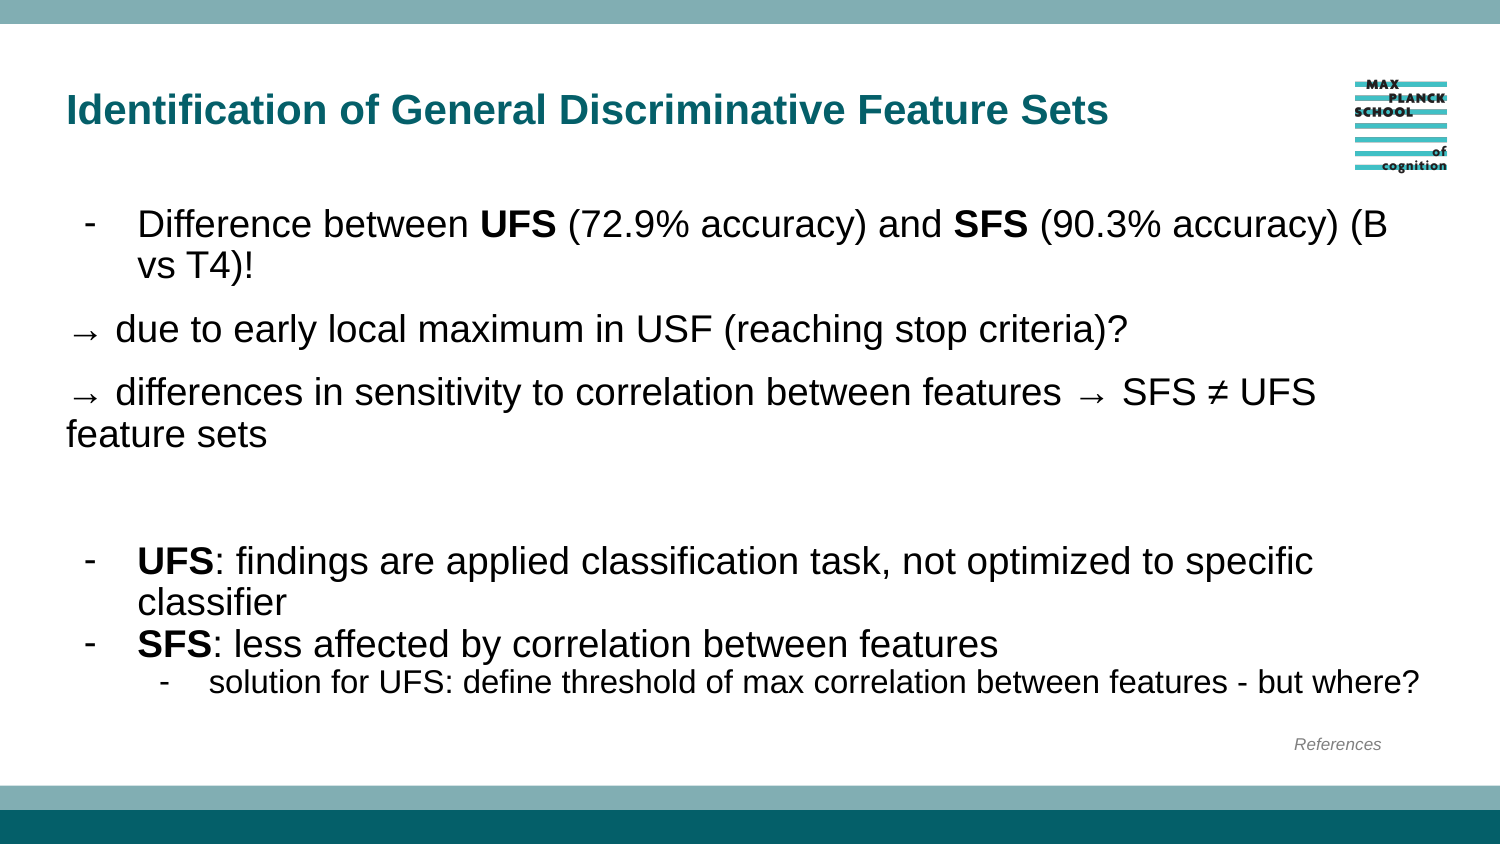

# Identification of General Discriminative Feature Sets
Difference between UFS (72.9% accuracy) and SFS (90.3% accuracy) (B vs T4)!
→ due to early local maximum in USF (reaching stop criteria)?
→ differences in sensitivity to correlation between features → SFS ≠ UFS feature sets

UFS: findings are applied classification task, not optimized to specific classifier
SFS: less affected by correlation between features
solution for UFS: define threshold of max correlation between features - but where?